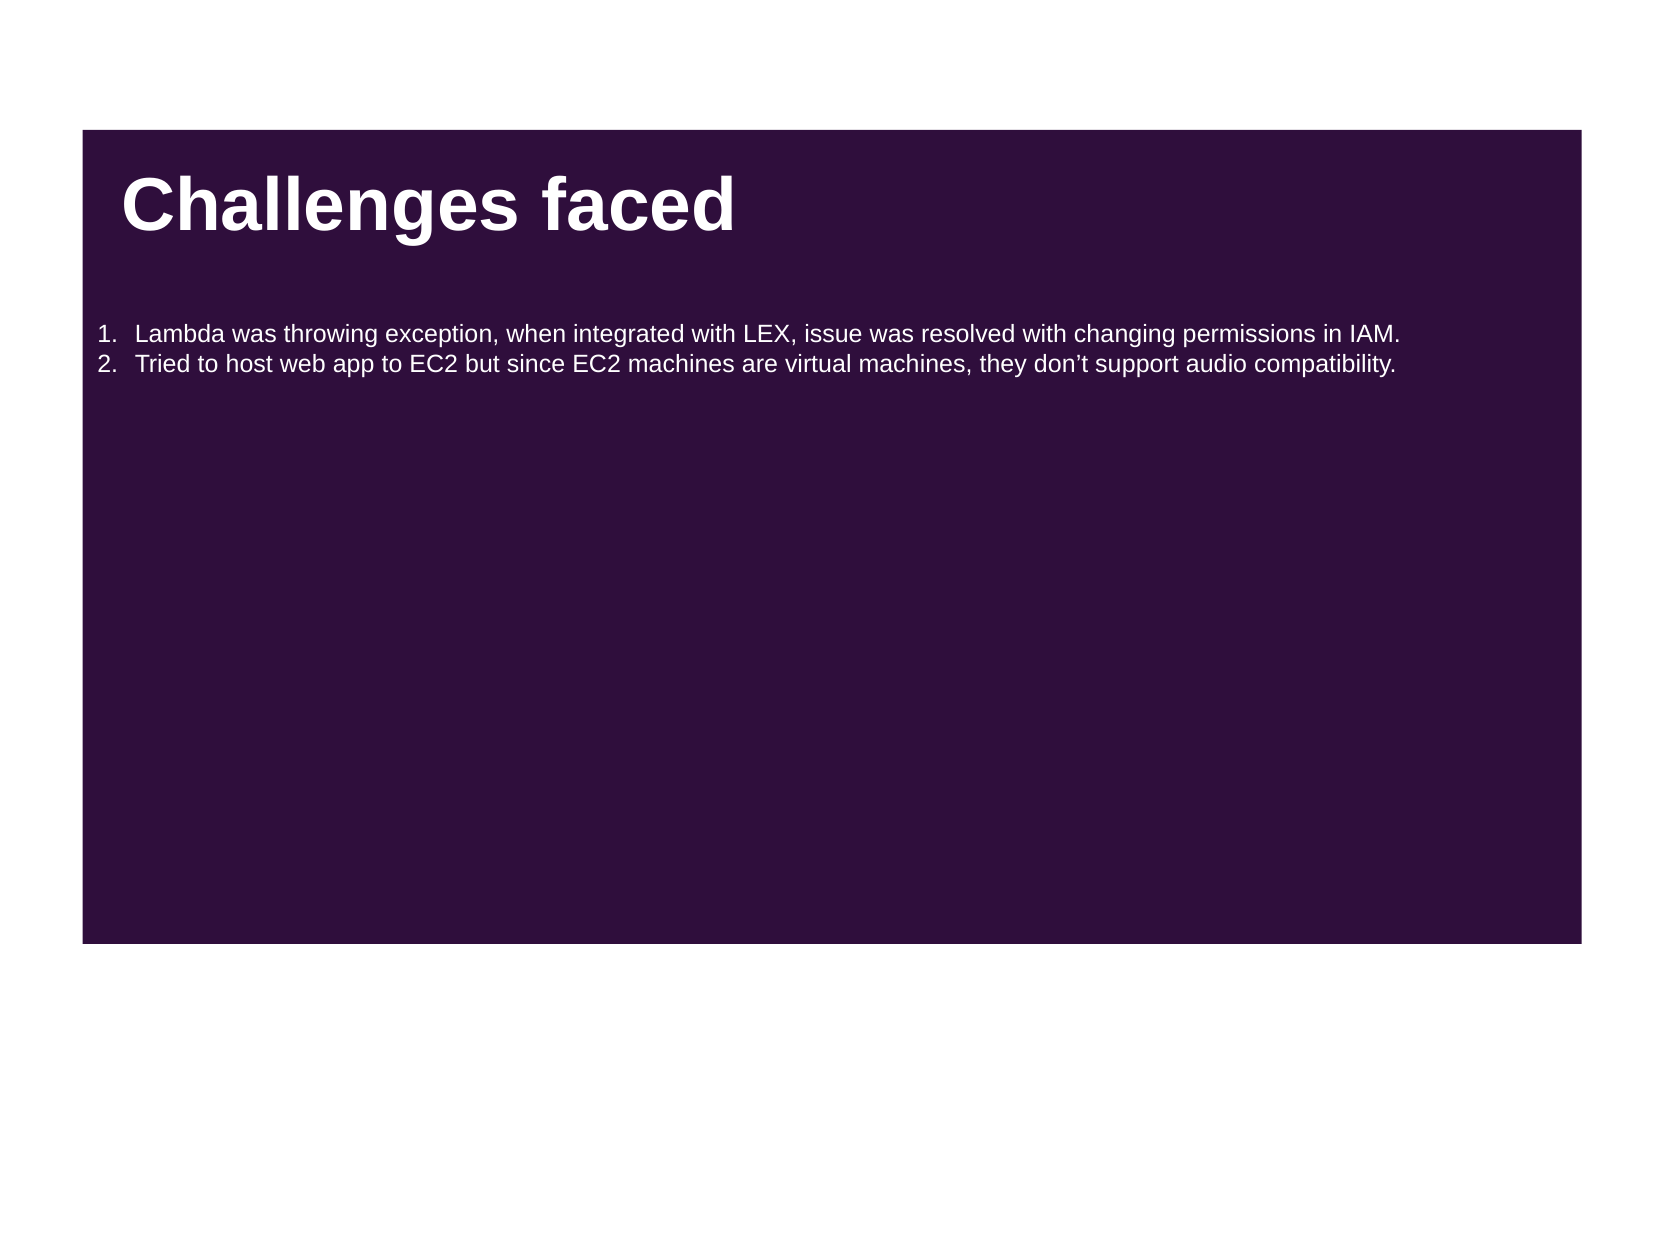

Lambda was throwing exception, when integrated with LEX, issue was resolved with changing permissions in IAM.
Tried to host web app to EC2 but since EC2 machines are virtual machines, they don’t support audio compatibility.
Challenges faced